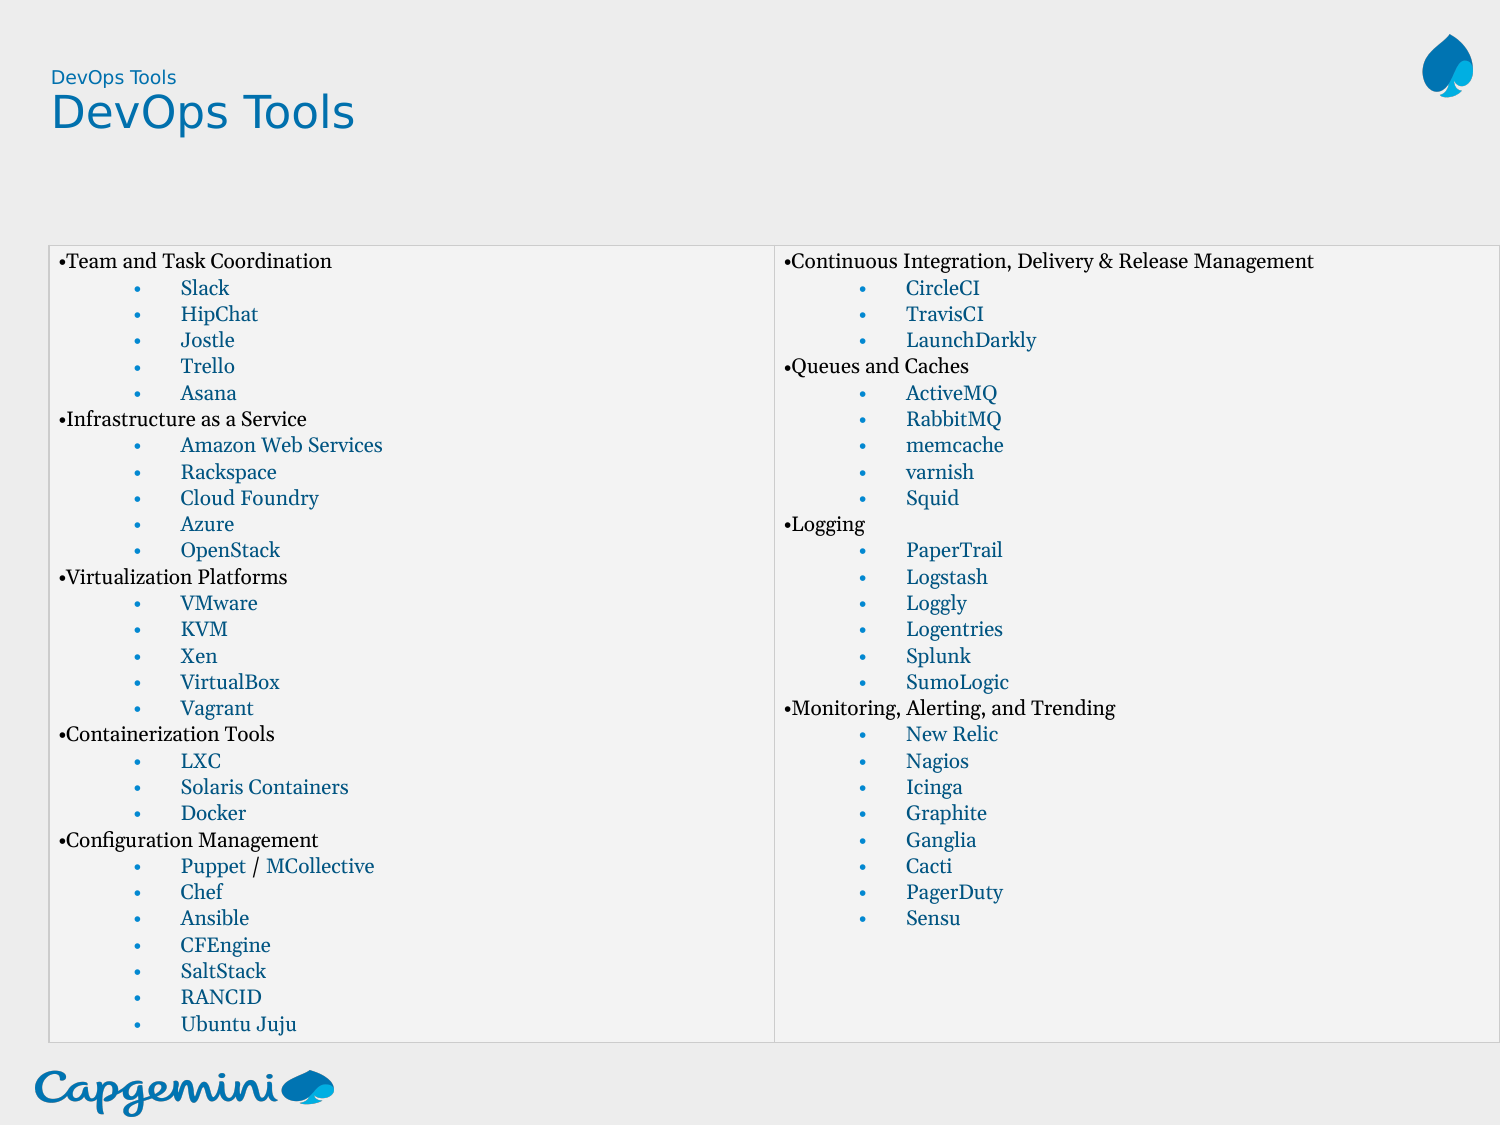

# DevOps Tools DevOps Tools
| Team and Task Coordination Slack HipChat Jostle Trello Asana Infrastructure as a Service Amazon Web Services Rackspace Cloud Foundry Azure OpenStack Virtualization Platforms VMware KVM Xen VirtualBox Vagrant Containerization Tools LXC Solaris Containers Docker Configuration Management Puppet / MCollective Chef Ansible CFEngine SaltStack RANCID Ubuntu Juju | Continuous Integration, Delivery & Release Management CircleCI TravisCI LaunchDarkly Queues and Caches ActiveMQ RabbitMQ memcache varnish Squid Logging PaperTrail Logstash Loggly Logentries Splunk SumoLogic Monitoring, Alerting, and Trending New Relic Nagios Icinga Graphite Ganglia Cacti PagerDuty Sensu |
| --- | --- |